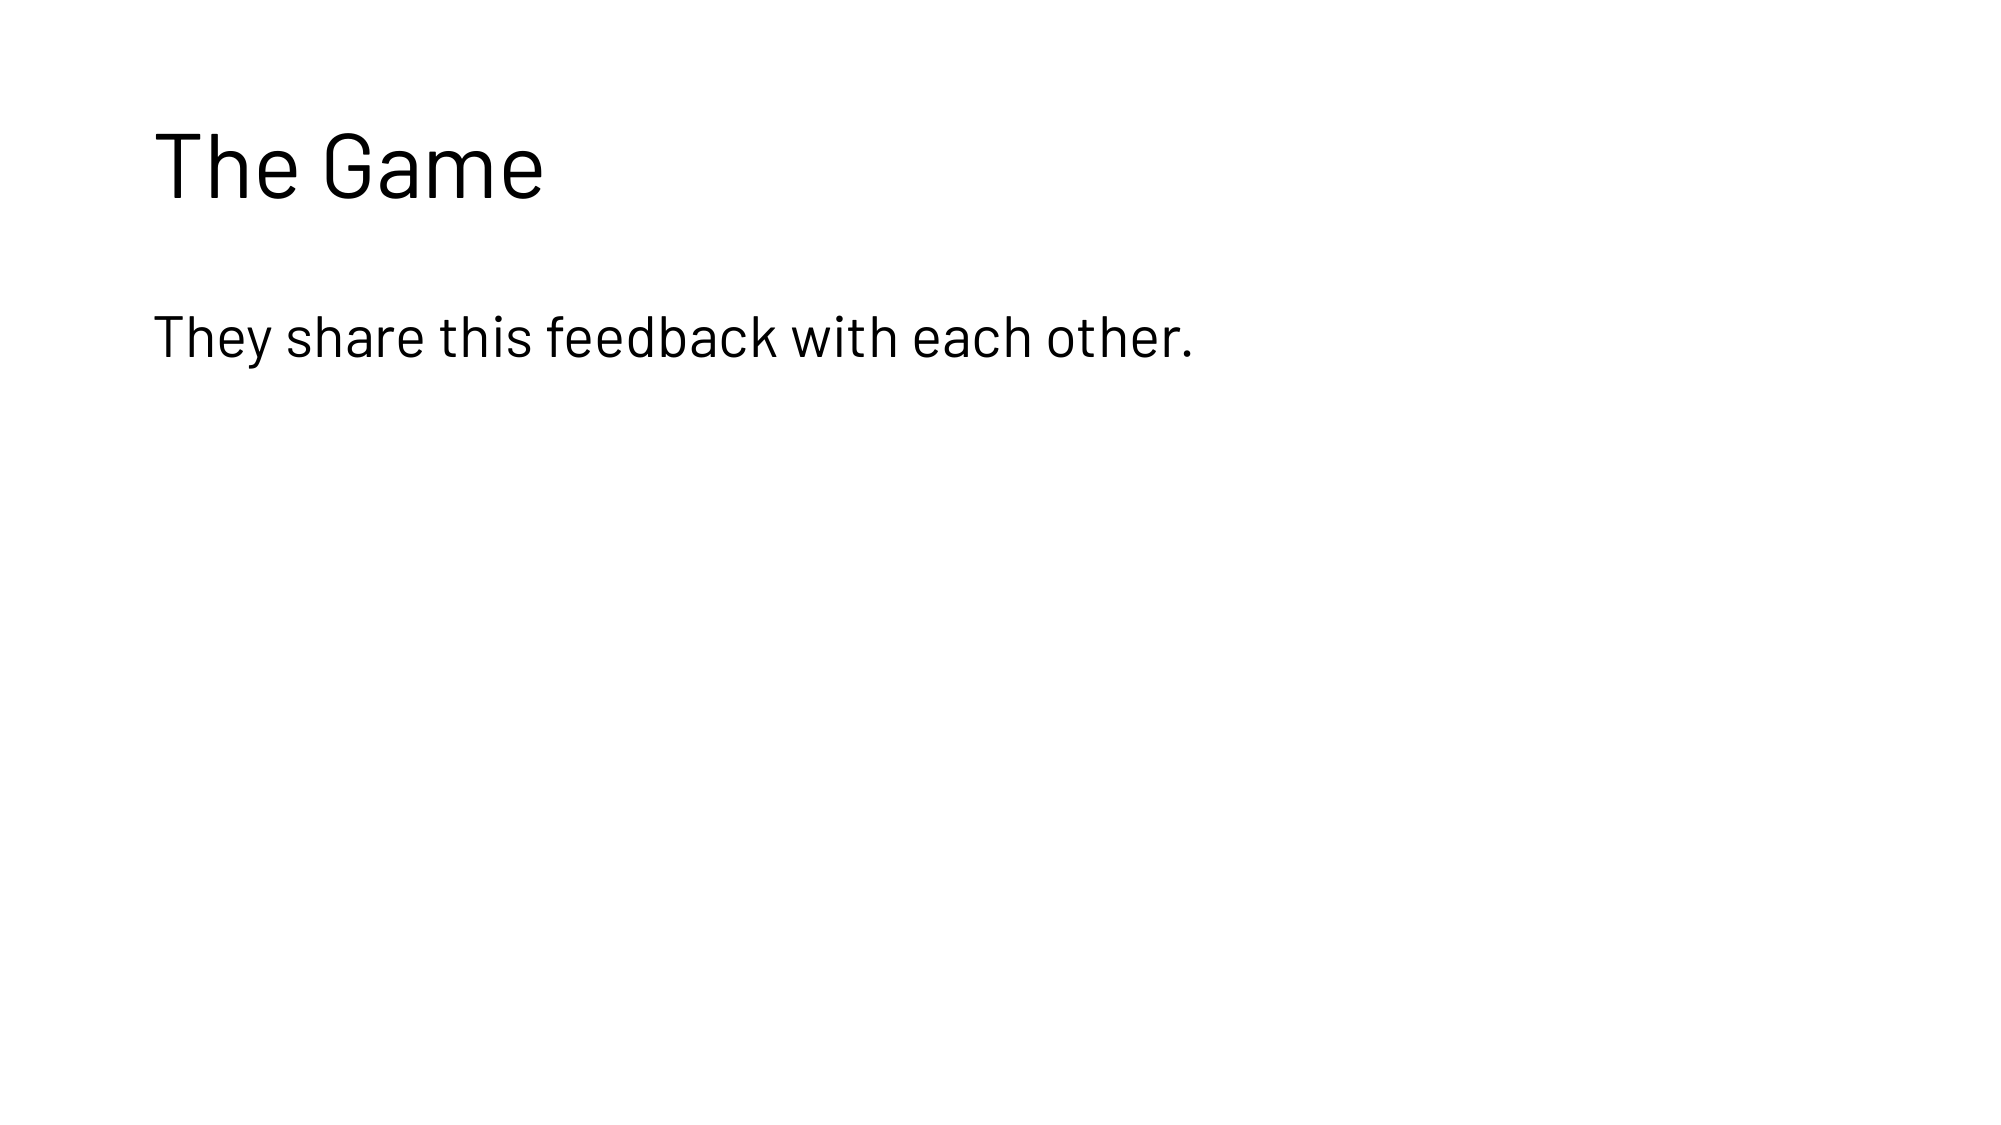

# The Game
They share this feedback with each other.